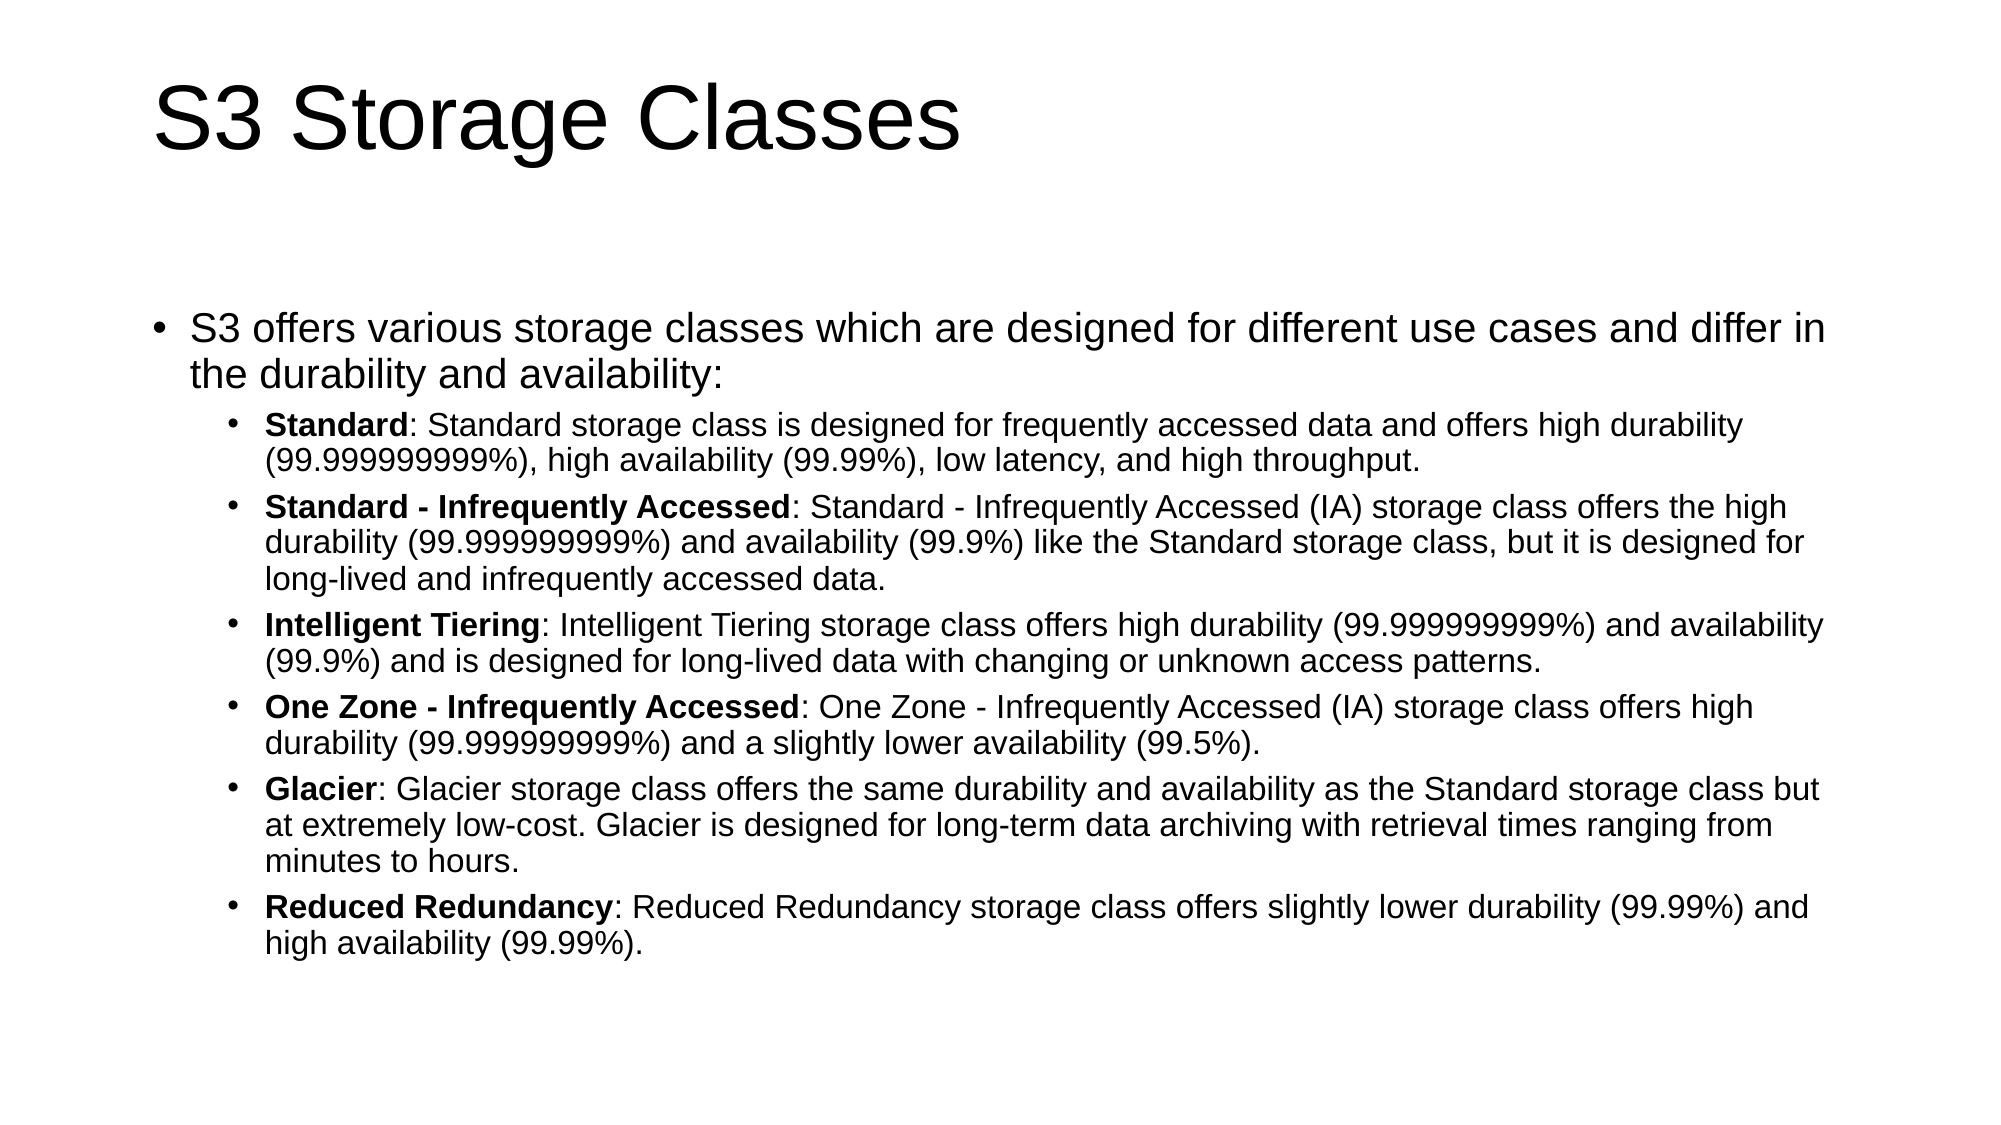

# S3 Storage Classes
S3 offers various storage classes which are designed for different use cases and differ in the durability and availability:
Standard: Standard storage class is designed for frequently accessed data and offers high durability (99.999999999%), high availability (99.99%), low latency, and high throughput.
Standard - Infrequently Accessed: Standard - Infrequently Accessed (IA) storage class offers the high durability (99.999999999%) and availability (99.9%) like the Standard storage class, but it is designed for long-lived and infrequently accessed data.
Intelligent Tiering: Intelligent Tiering storage class offers high durability (99.999999999%) and availability (99.9%) and is designed for long-lived data with changing or unknown access patterns.
One Zone - Infrequently Accessed: One Zone - Infrequently Accessed (IA) storage class offers high durability (99.999999999%) and a slightly lower availability (99.5%).
Glacier: Glacier storage class offers the same durability and availability as the Standard storage class but at extremely low-cost. Glacier is designed for long-term data archiving with retrieval times ranging from minutes to hours.
Reduced Redundancy: Reduced Redundancy storage class offers slightly lower durability (99.99%) and high availability (99.99%).